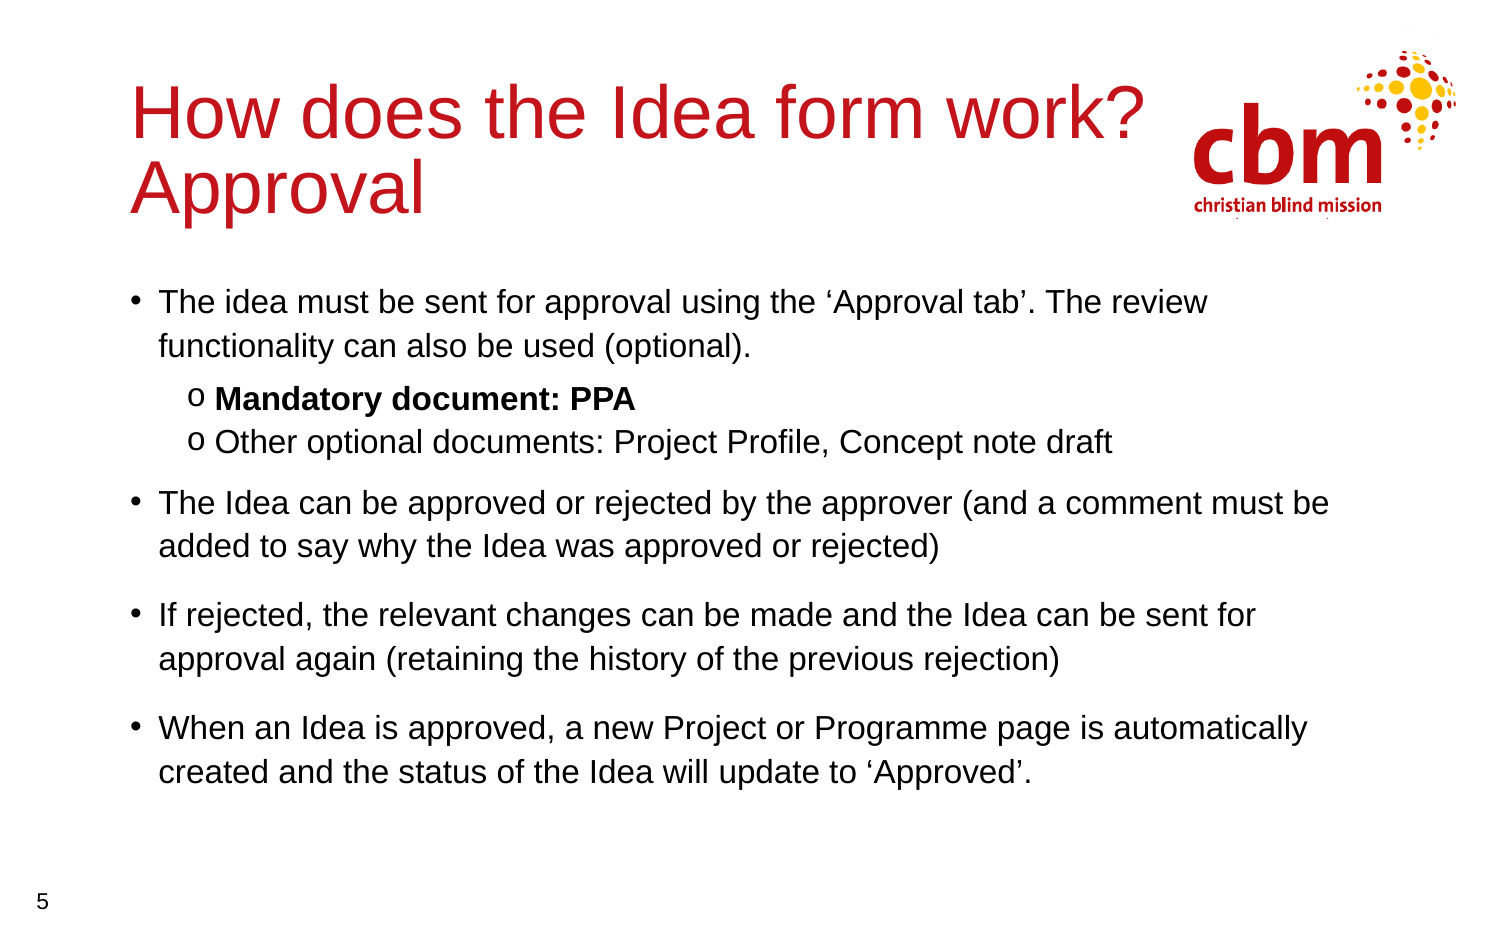

# How does the Idea form work? Approval
The idea must be sent for approval using the ‘Approval tab’. The review functionality can also be used (optional).
Mandatory document: PPA
Other optional documents: Project Profile, Concept note draft
The Idea can be approved or rejected by the approver (and a comment must be added to say why the Idea was approved or rejected)
If rejected, the relevant changes can be made and the Idea can be sent for approval again (retaining the history of the previous rejection)
When an Idea is approved, a new Project or Programme page is automatically created and the status of the Idea will update to ‘Approved’.

5